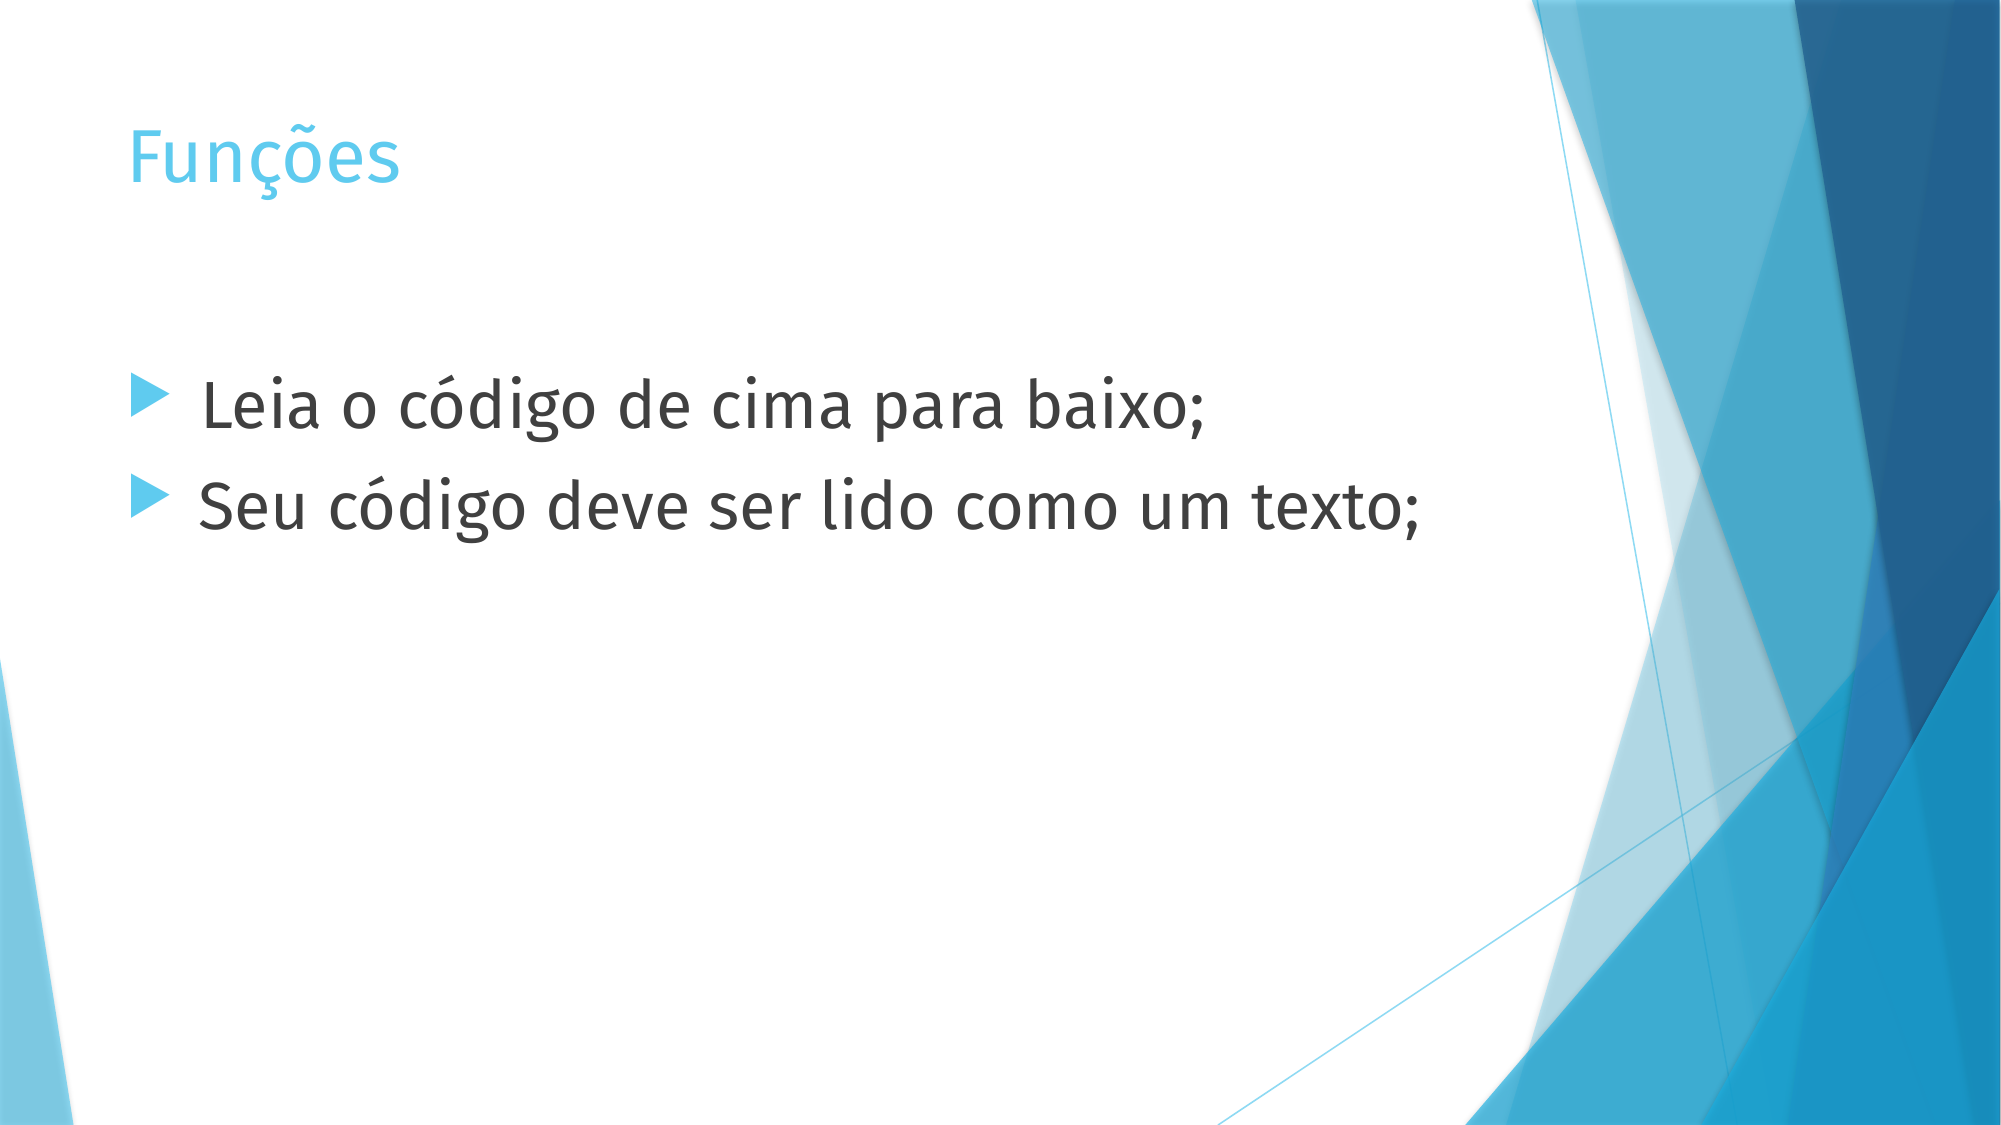

# Funções
 Leia o código de cima para baixo;
 Seu código deve ser lido como um texto;